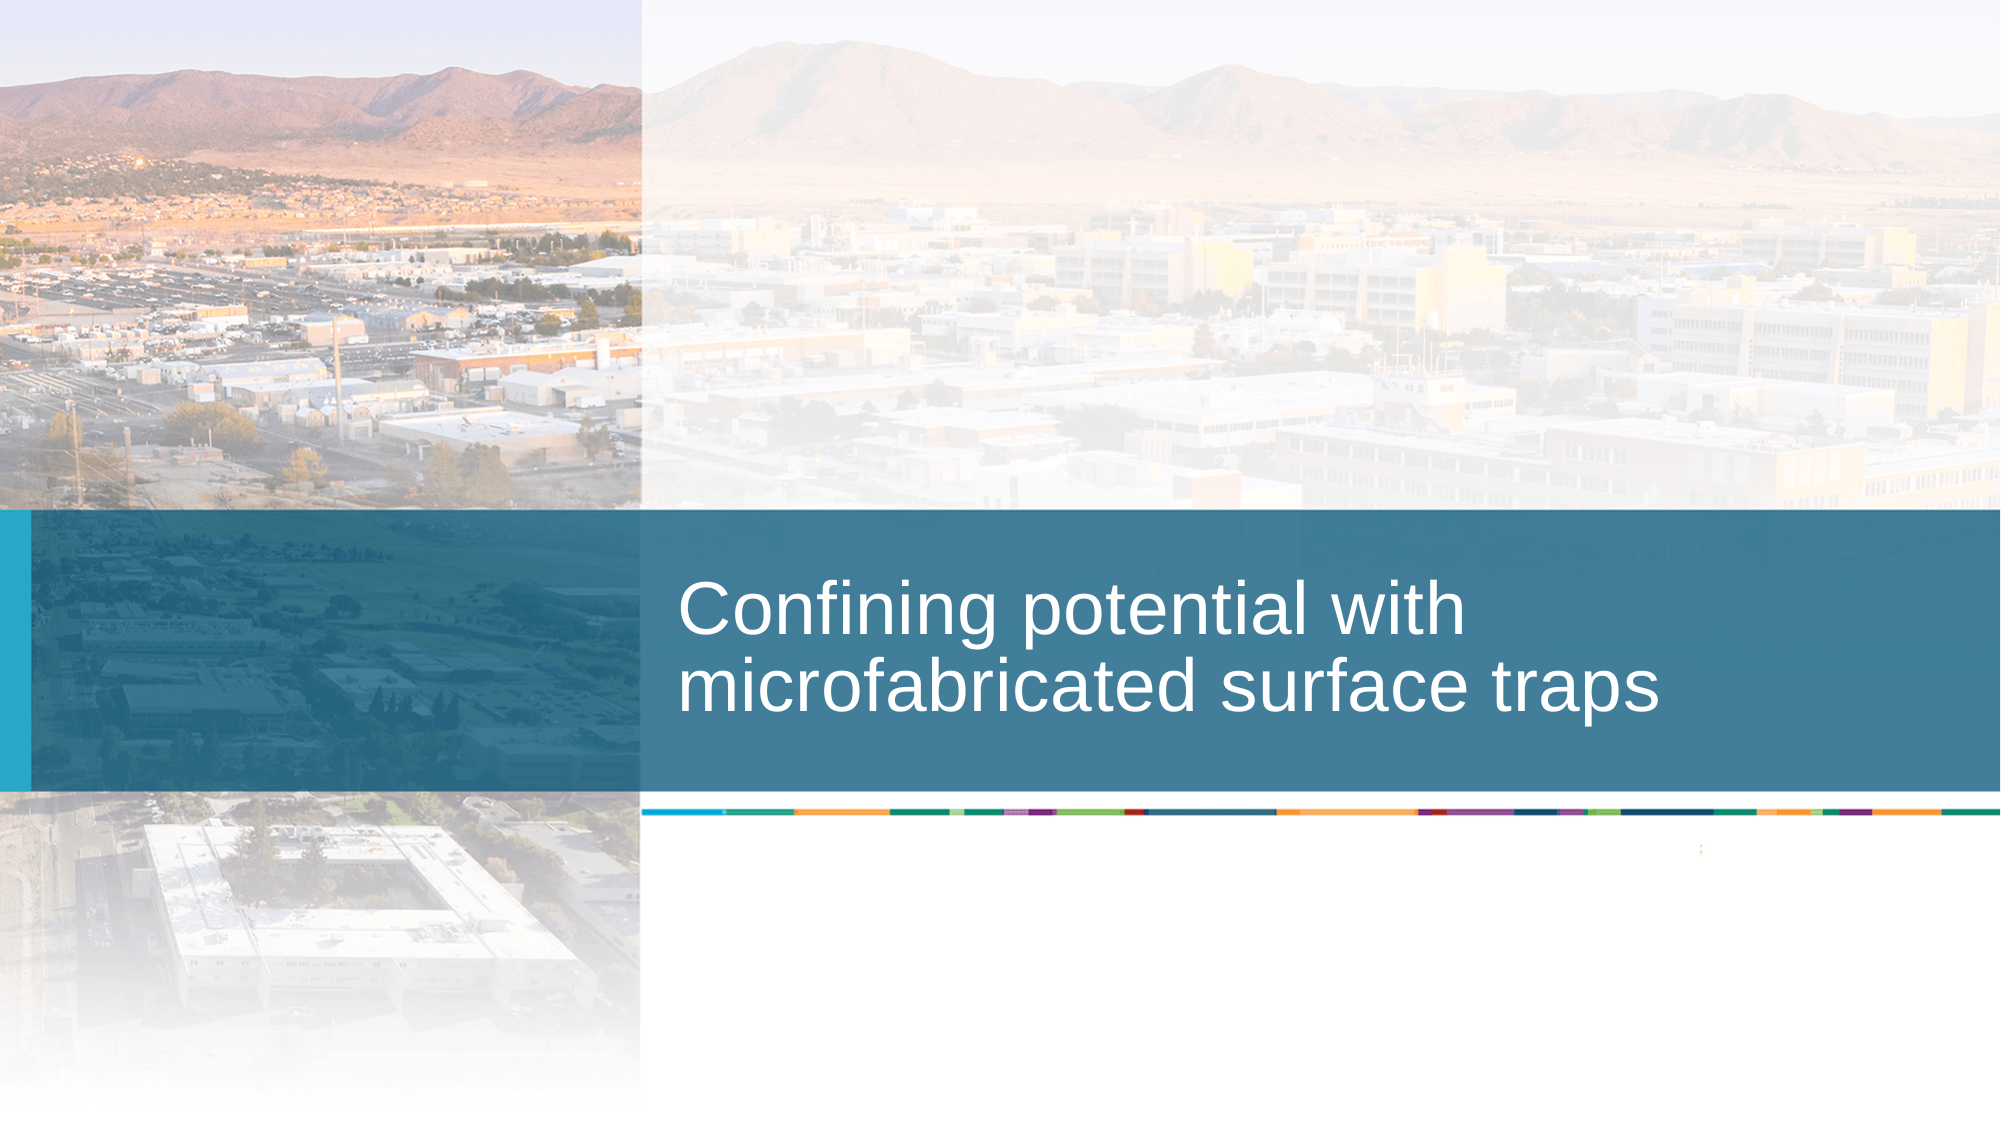

# Confining potential with microfabricated surface traps